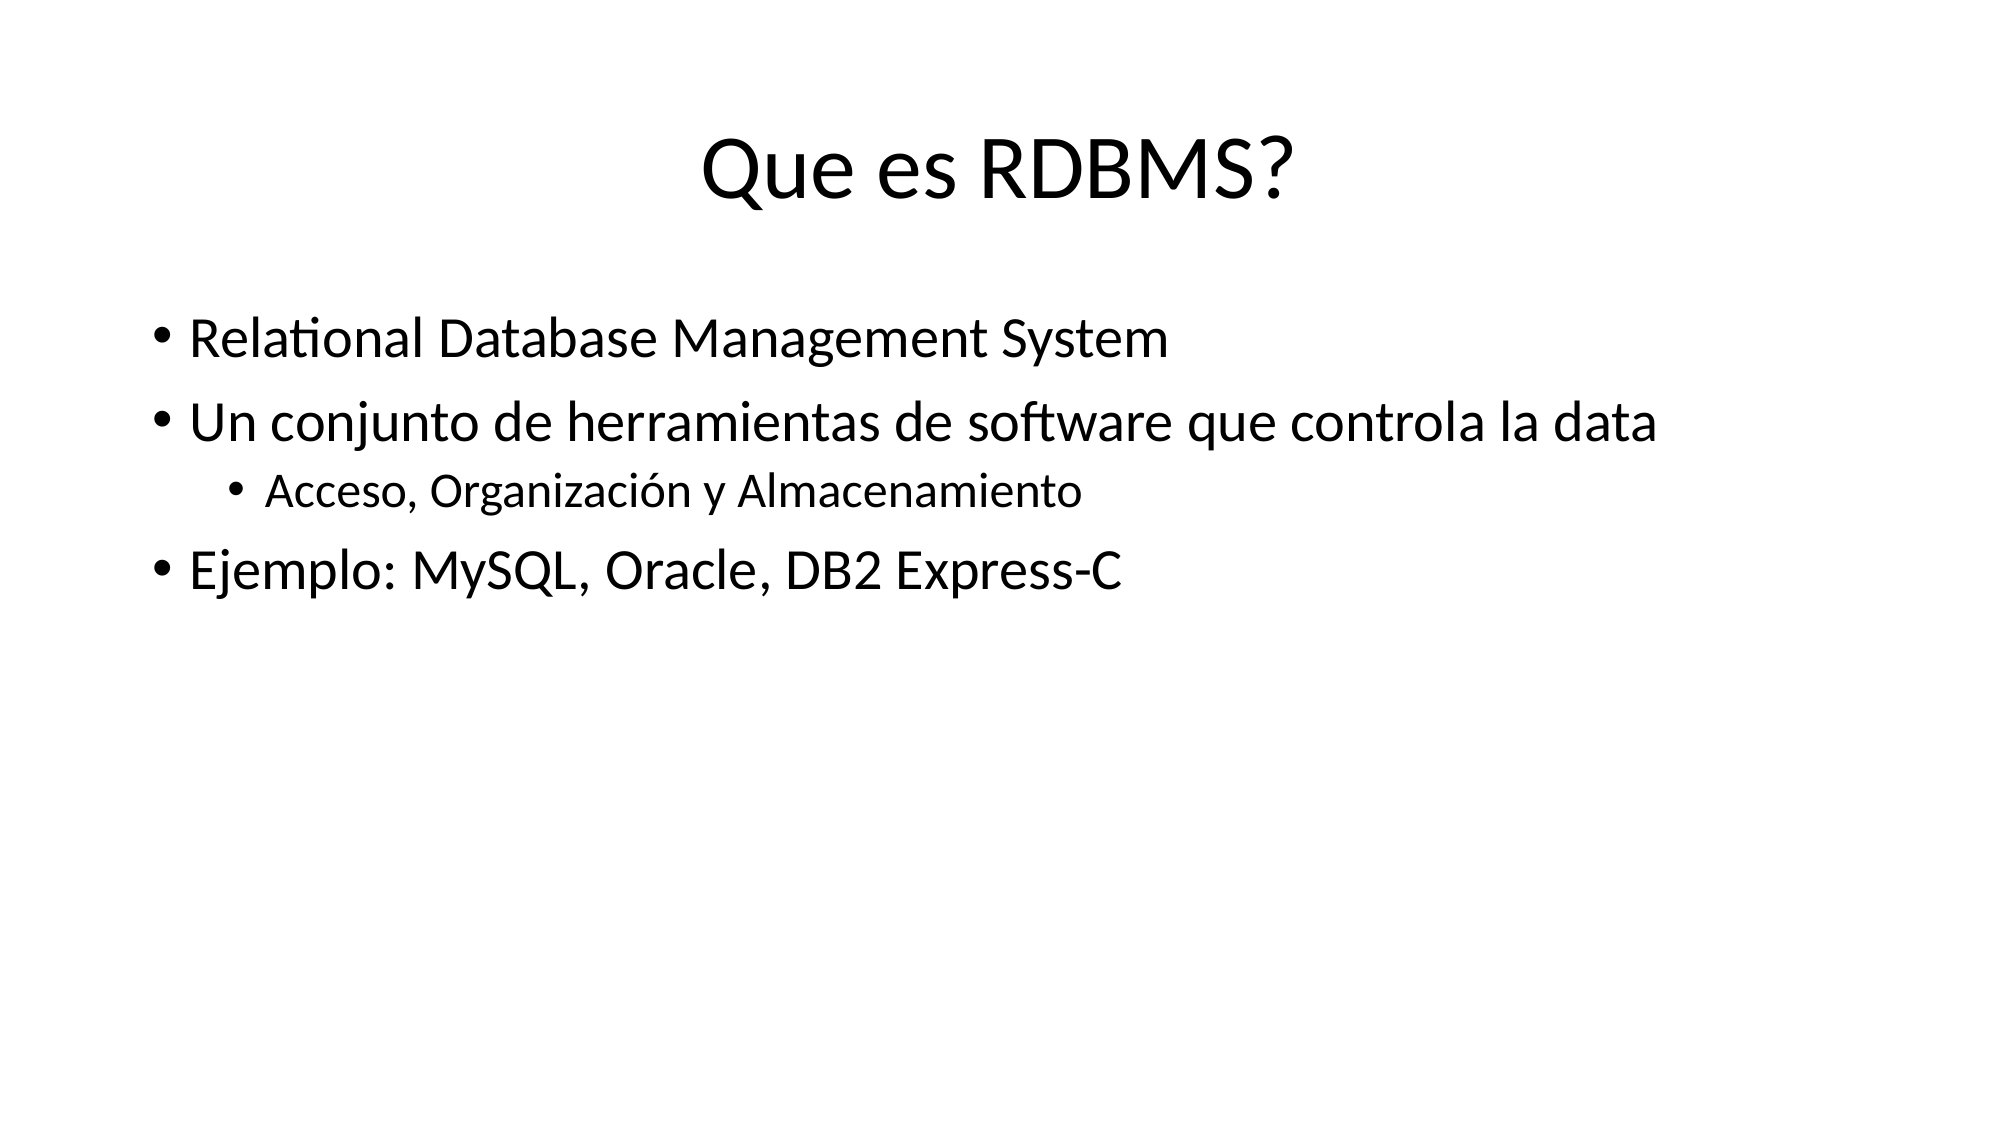

# Que es RDBMS?
Relational Database Management System
Un conjunto de herramientas de software que controla la data
Acceso, Organización y Almacenamiento
Ejemplo: MySQL, Oracle, DB2 Express-C